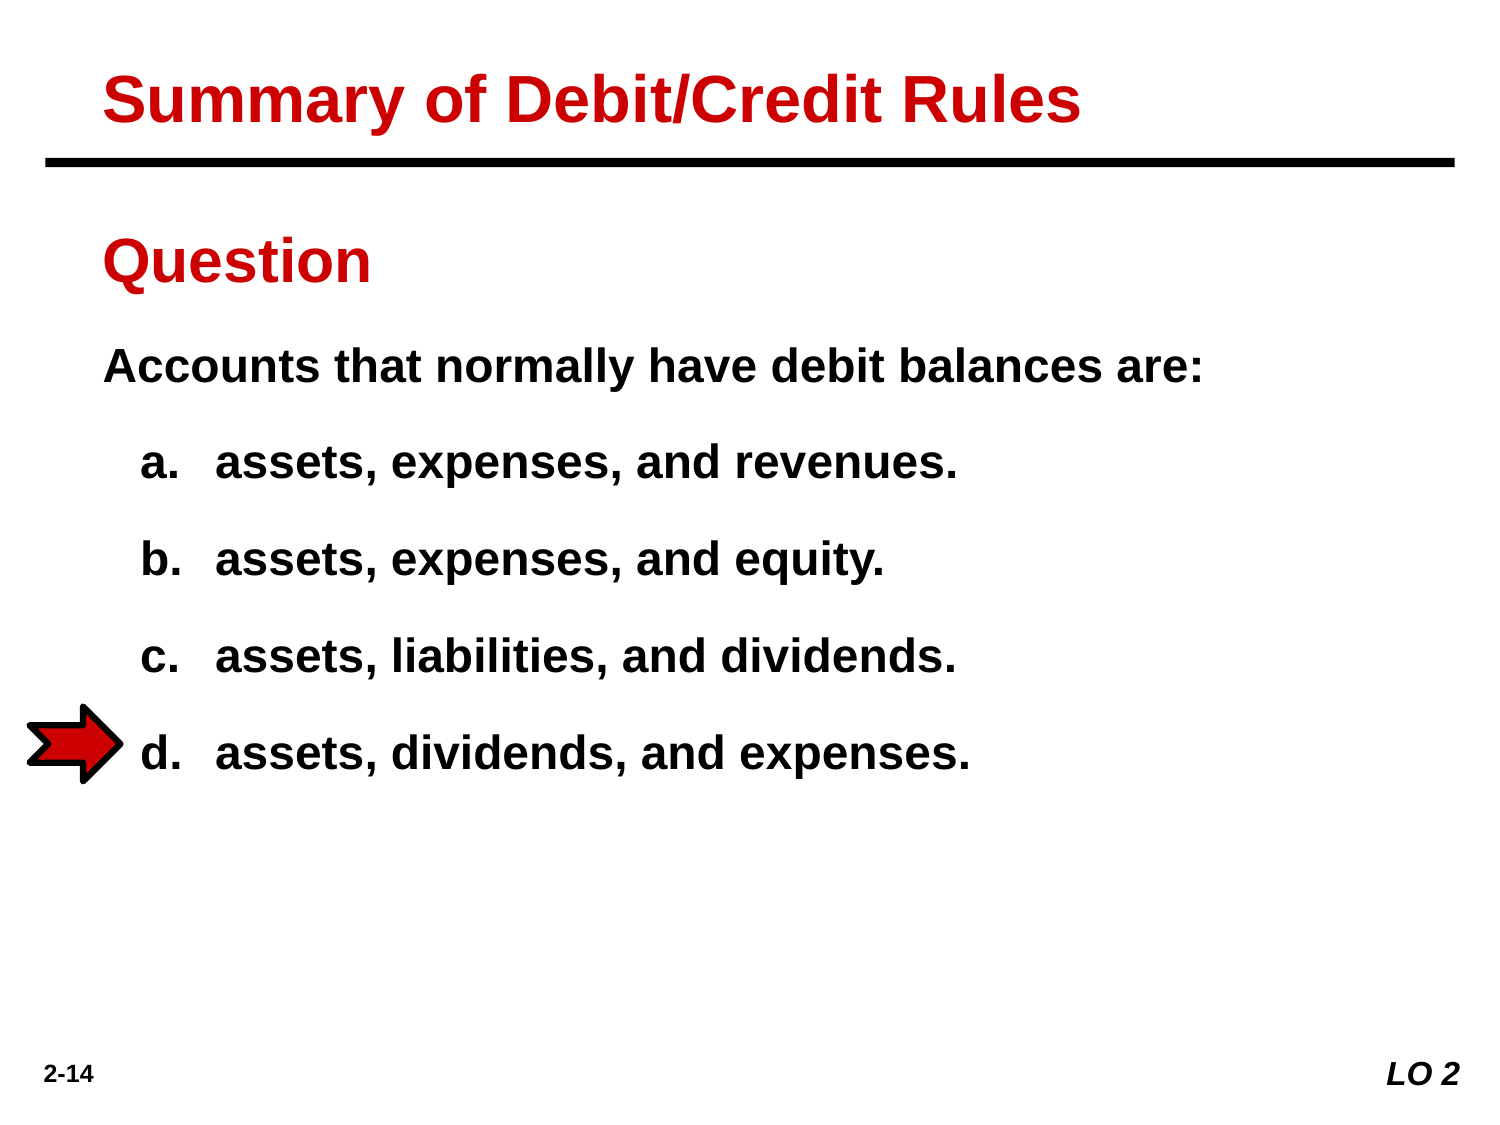

Summary of Debit/Credit Rules

Question
Accounts that normally have debit balances are:
assets, expenses, and revenues.
assets, expenses, and equity.
assets, liabilities, and dividends.
assets, dividends, and expenses.

LO 2